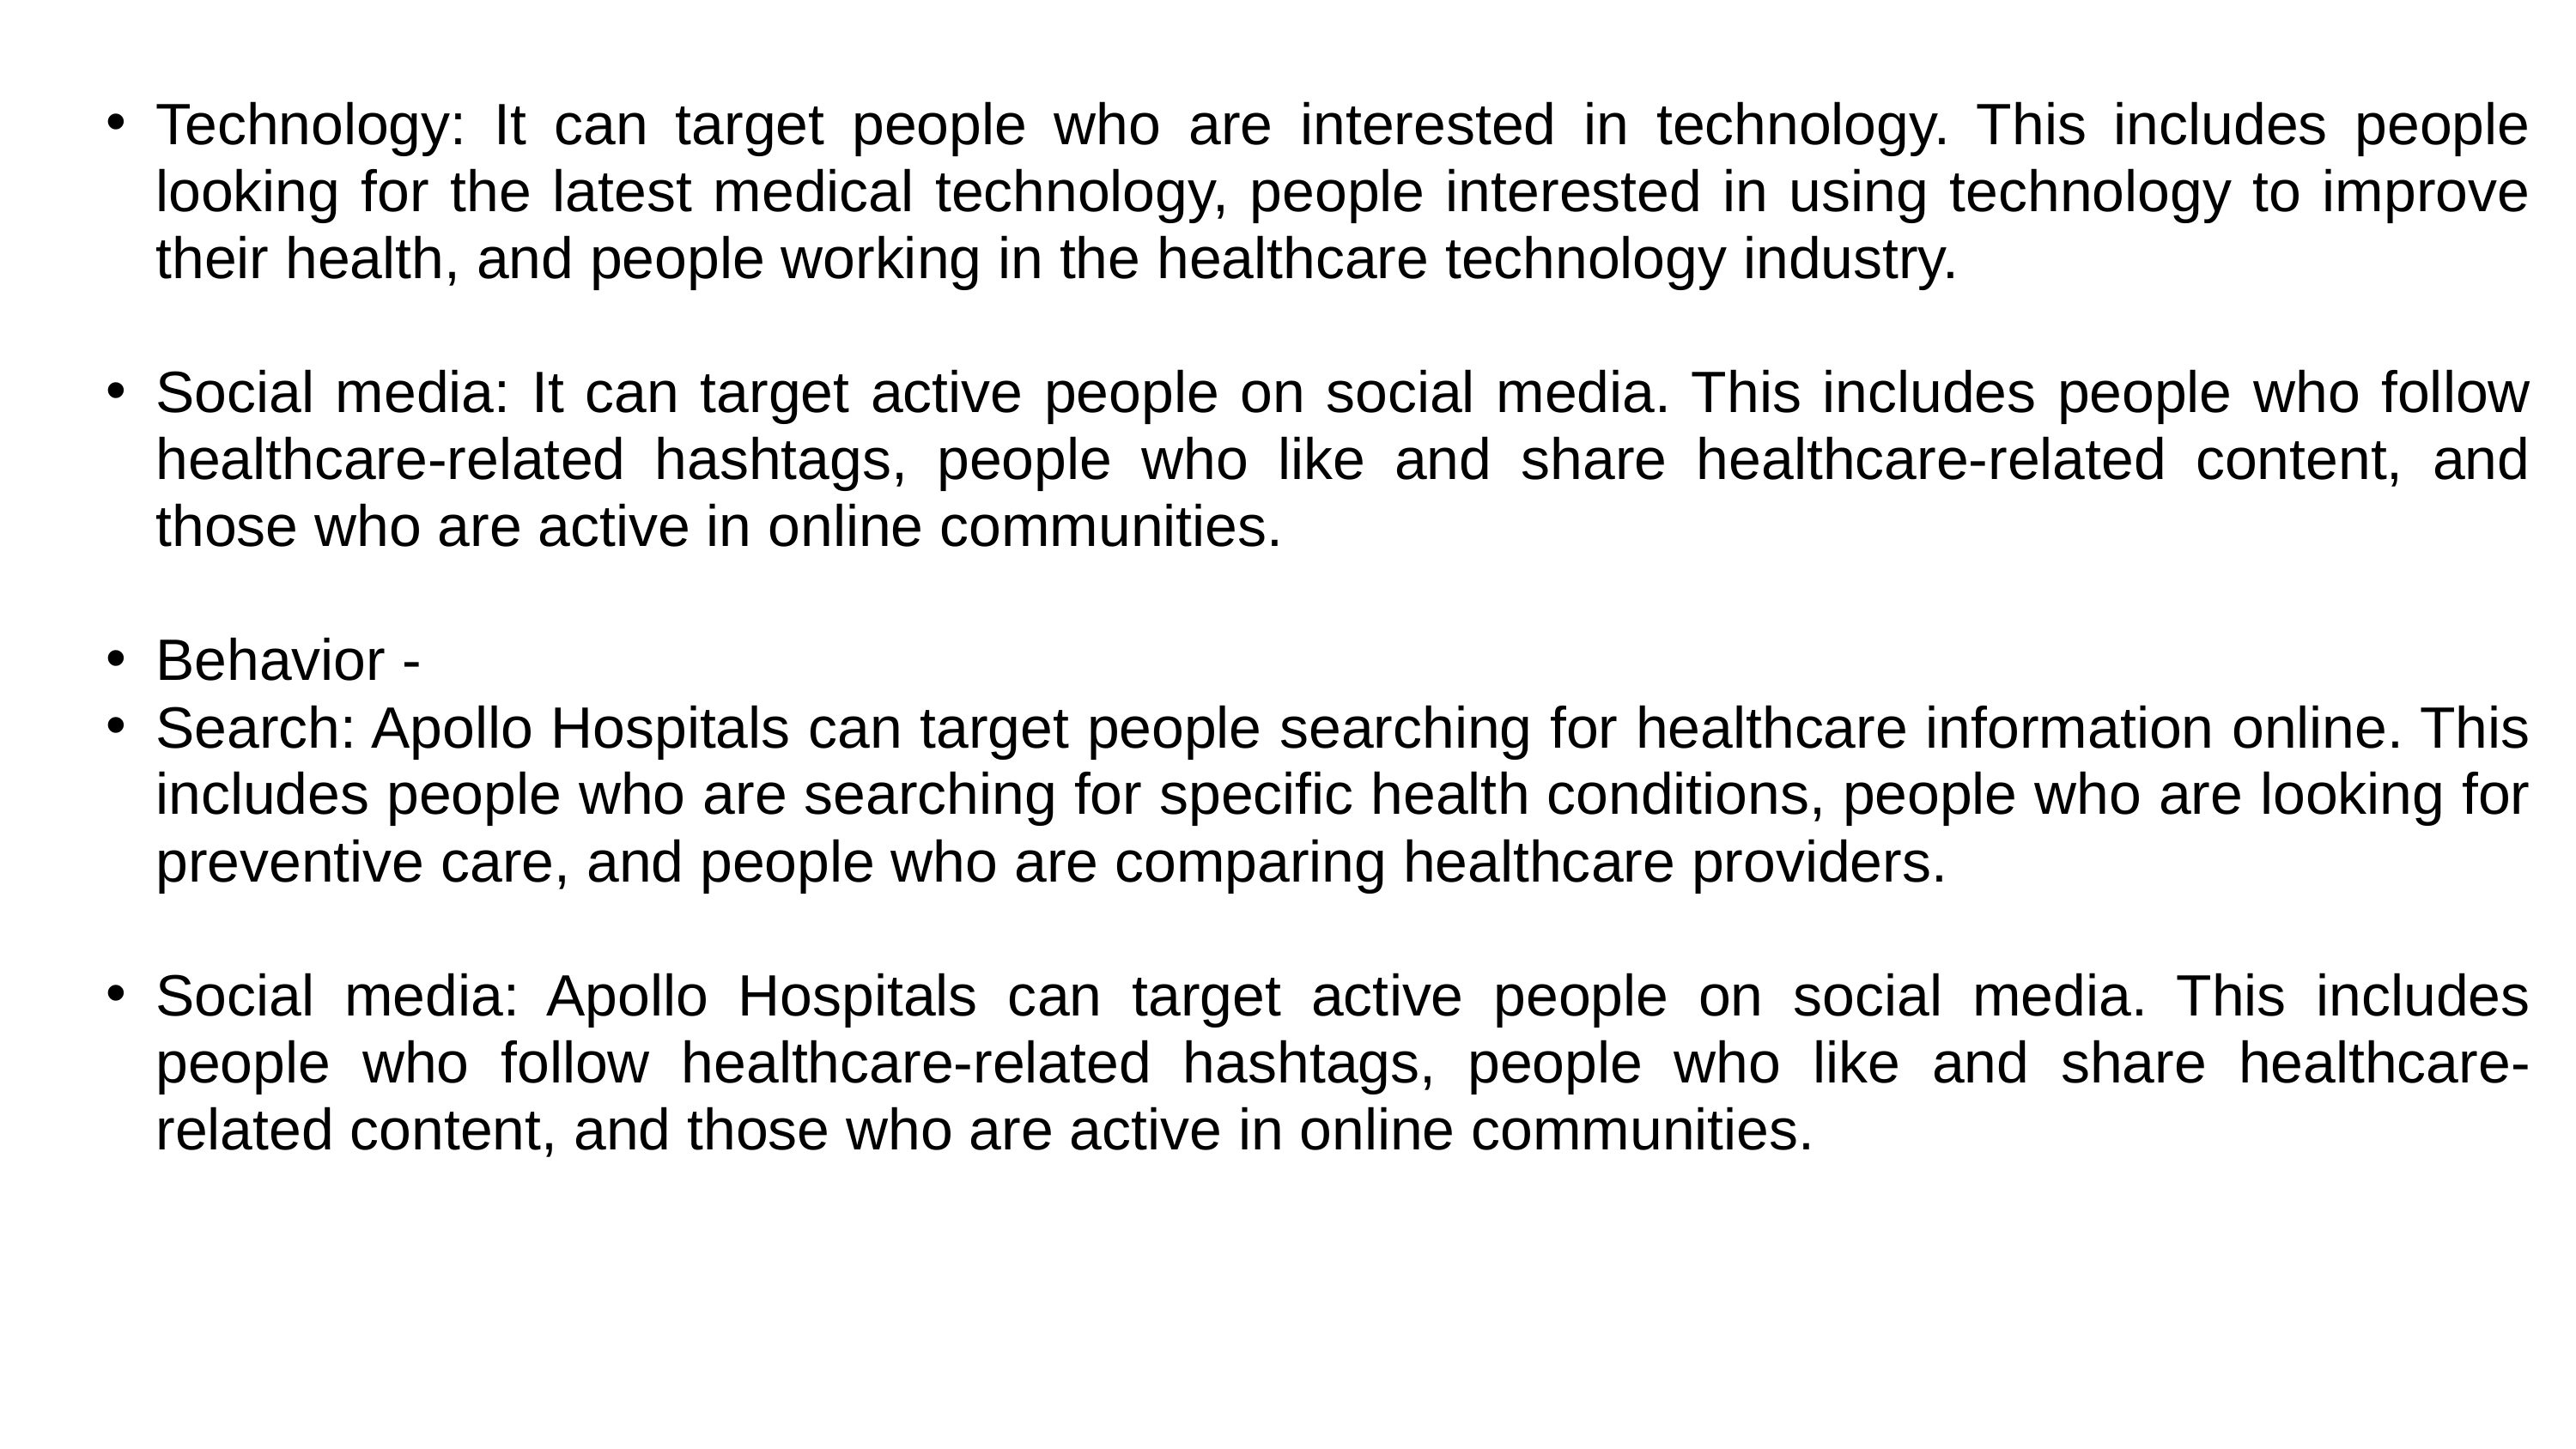

Technology: It can target people who are interested in technology. This includes people looking for the latest medical technology, people interested in using technology to improve their health, and people working in the healthcare technology industry.

Social media: It can target active people on social media. This includes people who follow healthcare-related hashtags, people who like and share healthcare-related content, and those who are active in online communities.

Behavior -
Search: Apollo Hospitals can target people searching for healthcare information online. This includes people who are searching for specific health conditions, people who are looking for preventive care, and people who are comparing healthcare providers.

Social media: Apollo Hospitals can target active people on social media. This includes people who follow healthcare-related hashtags, people who like and share healthcare-related content, and those who are active in online communities.